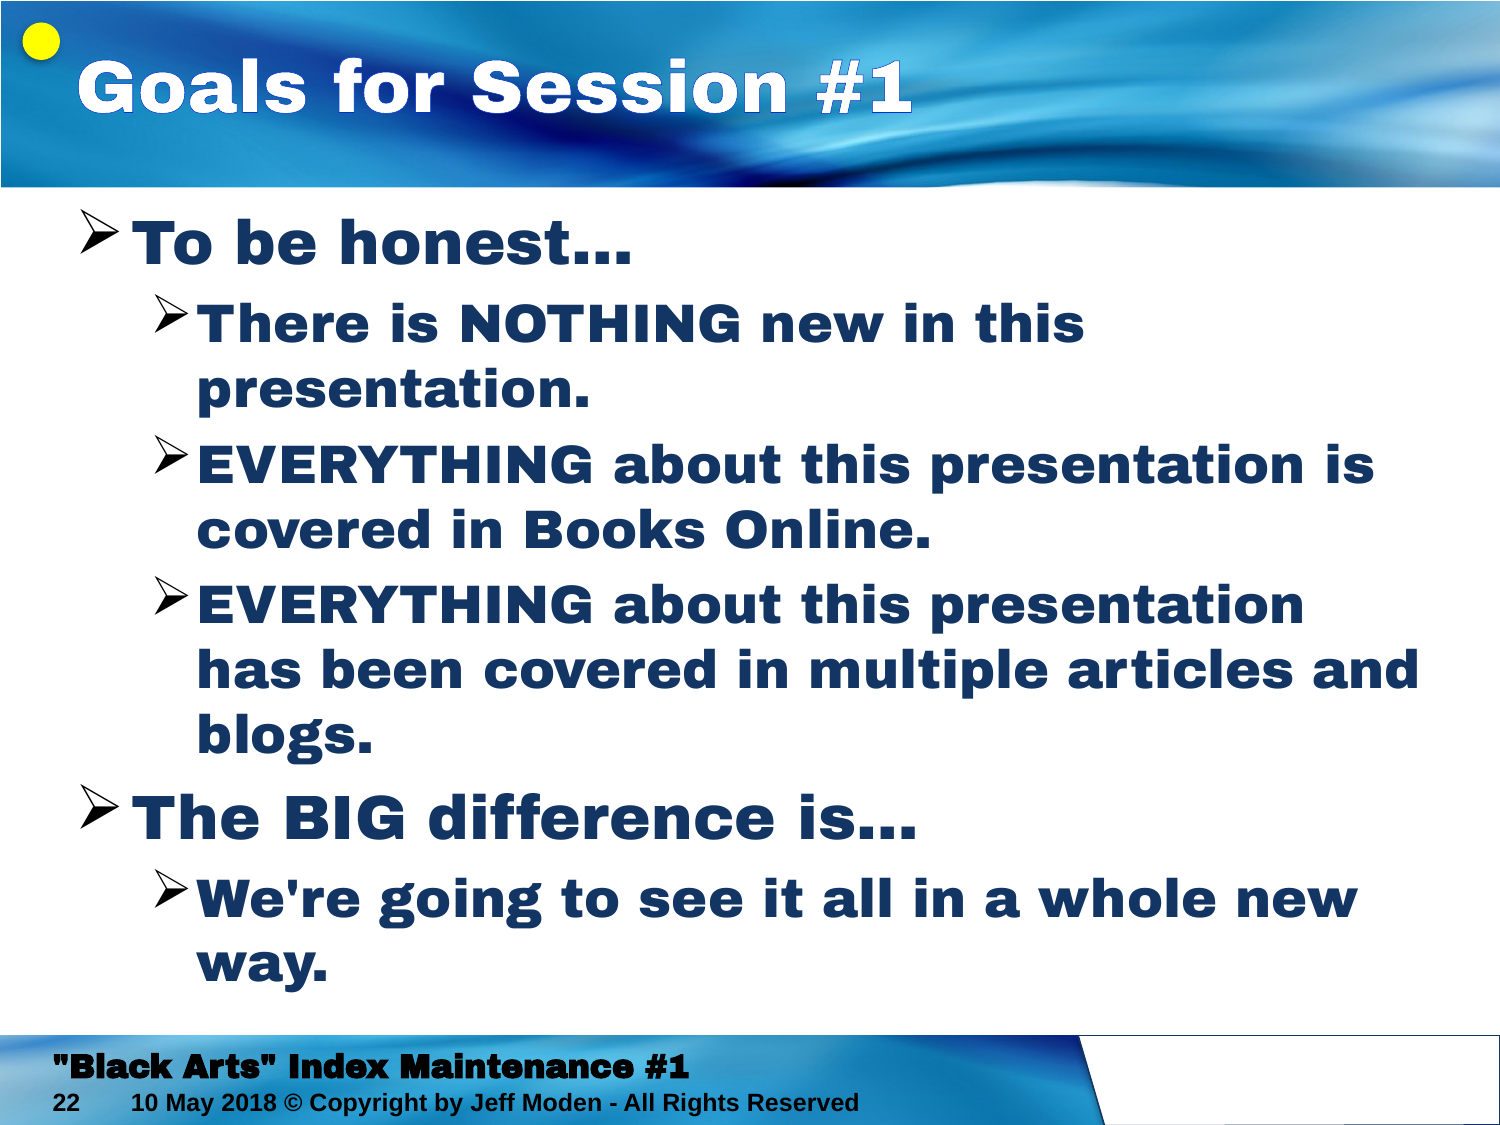

# Goals for Session #1

To be honest…
There is NOTHING new in this presentation.
EVERYTHING about this presentation is covered in Books Online.
EVERYTHING about this presentation has been covered in multiple articles and blogs.
The BIG difference is…
We're going to see it all in a whole new way.

"Black Arts" Index Maintenance #1
22
10 May 2018 © Copyright by Jeff Moden - All Rights Reserved